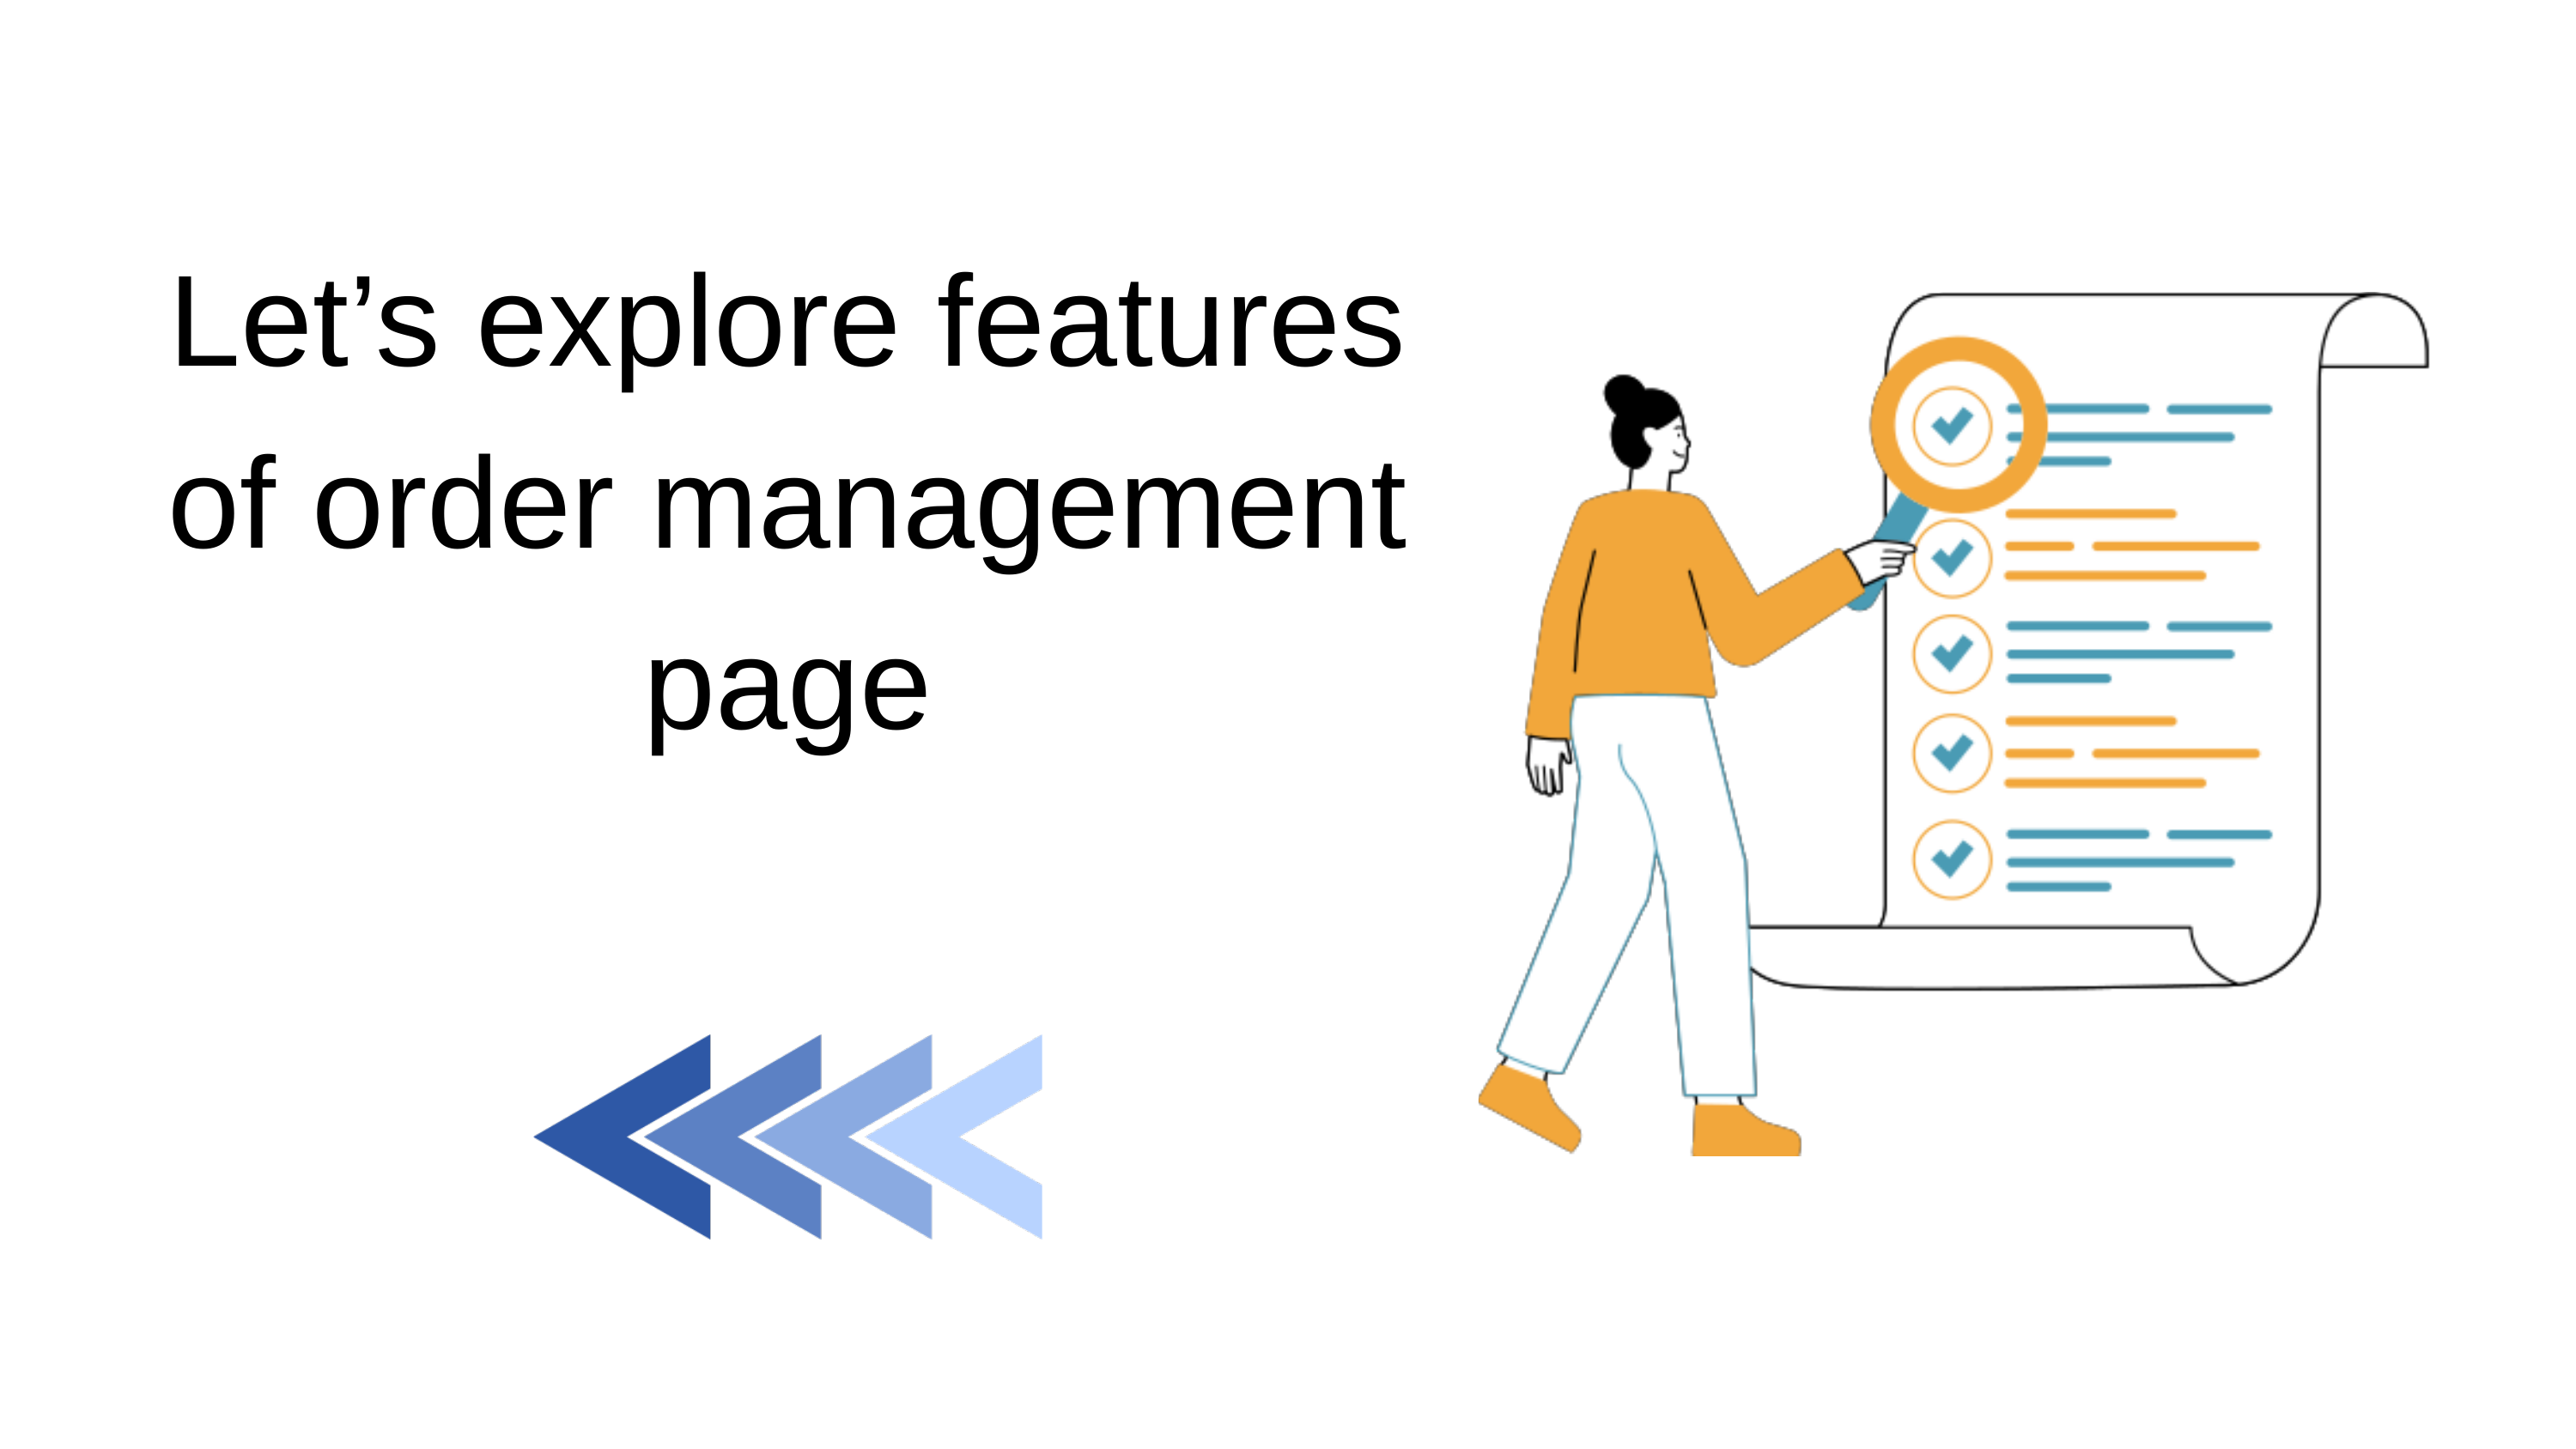

Let’s explore features of order management page